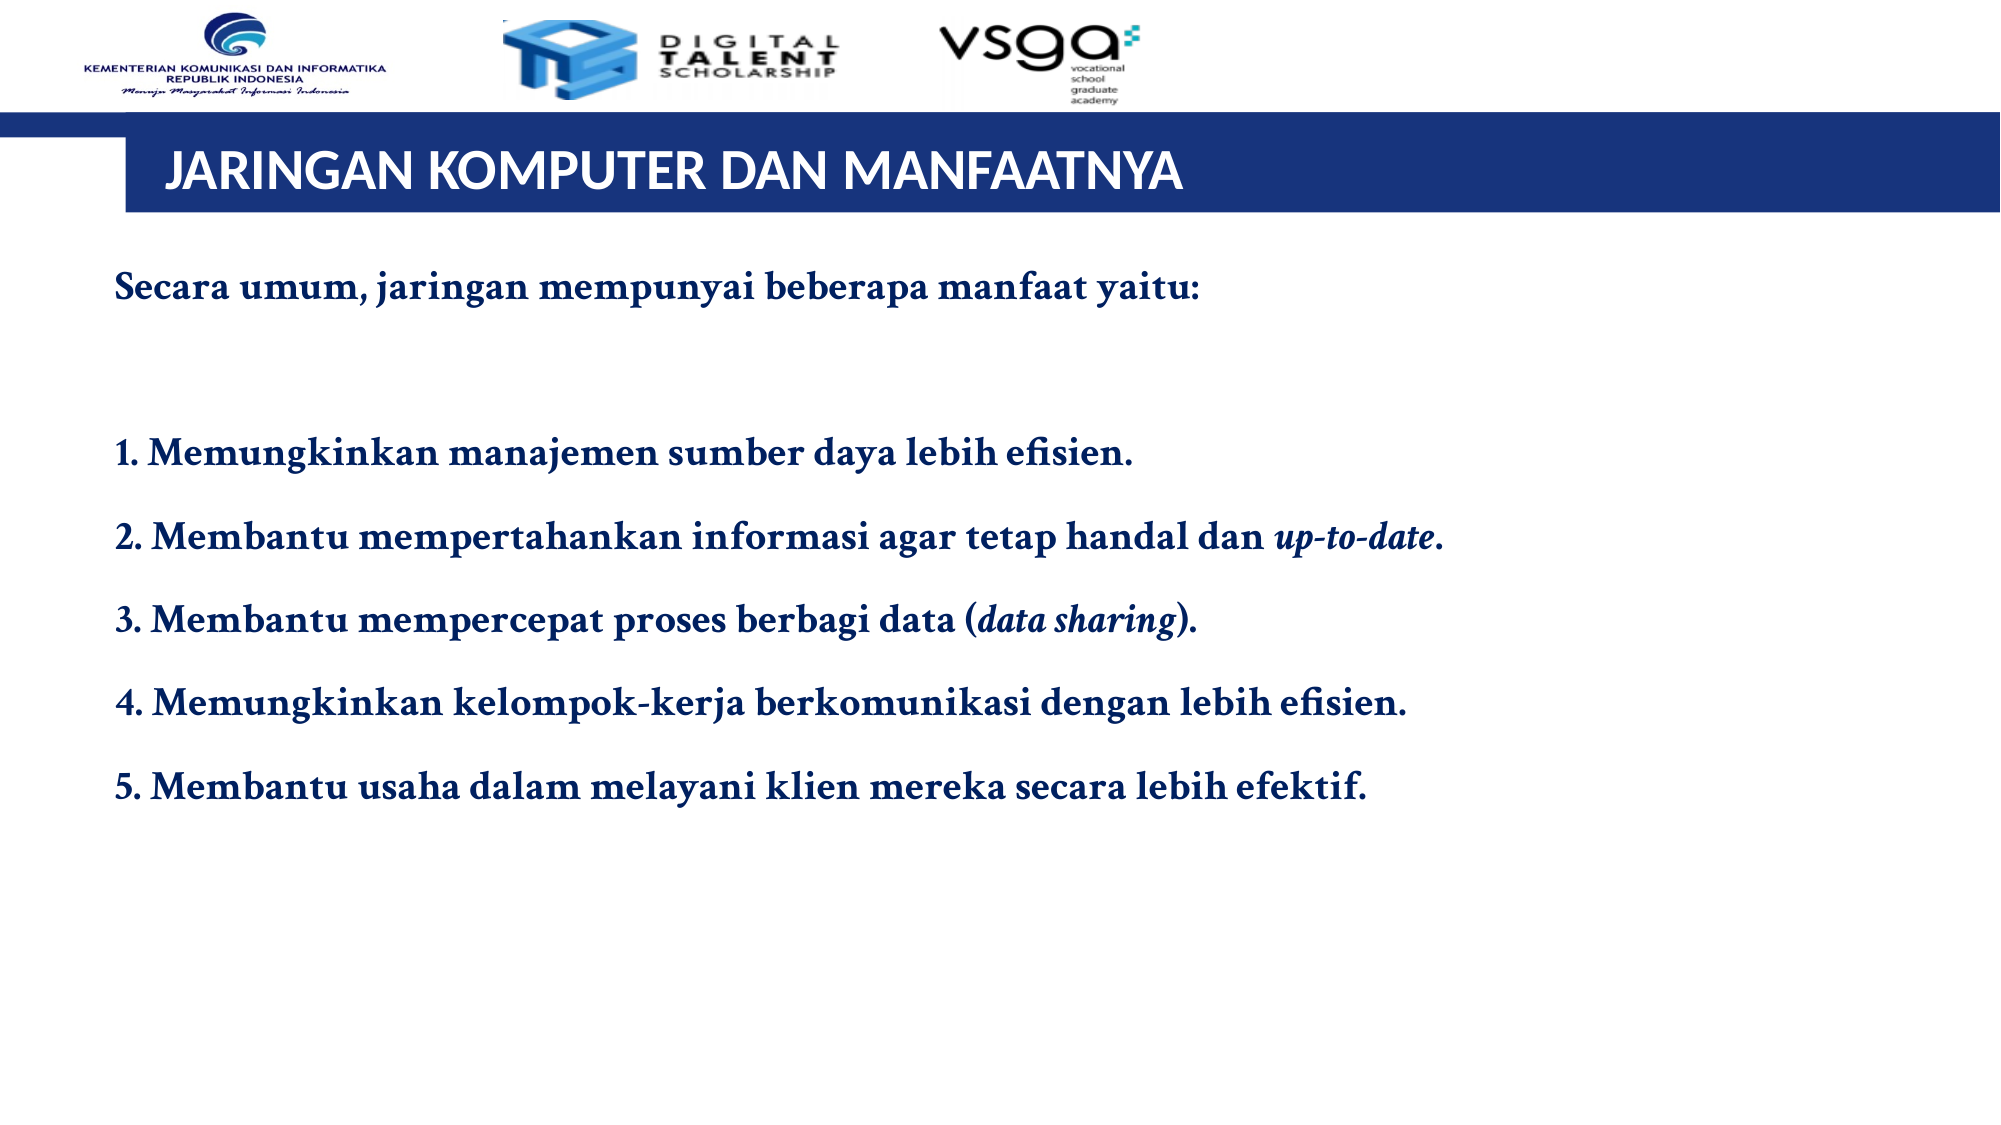

# JARINGAN KOMPUTER DAN MANFAATNYA
Secara umum, jaringan mempunyai beberapa manfaat yaitu:

1. Memungkinkan manajemen sumber daya lebih efisien.
2. Membantu mempertahankan informasi agar tetap handal dan up-to-date.
3. Membantu mempercepat proses berbagi data (data sharing).
4. Memungkinkan kelompok-kerja berkomunikasi dengan lebih efisien.
5. Membantu usaha dalam melayani klien mereka secara lebih efektif.